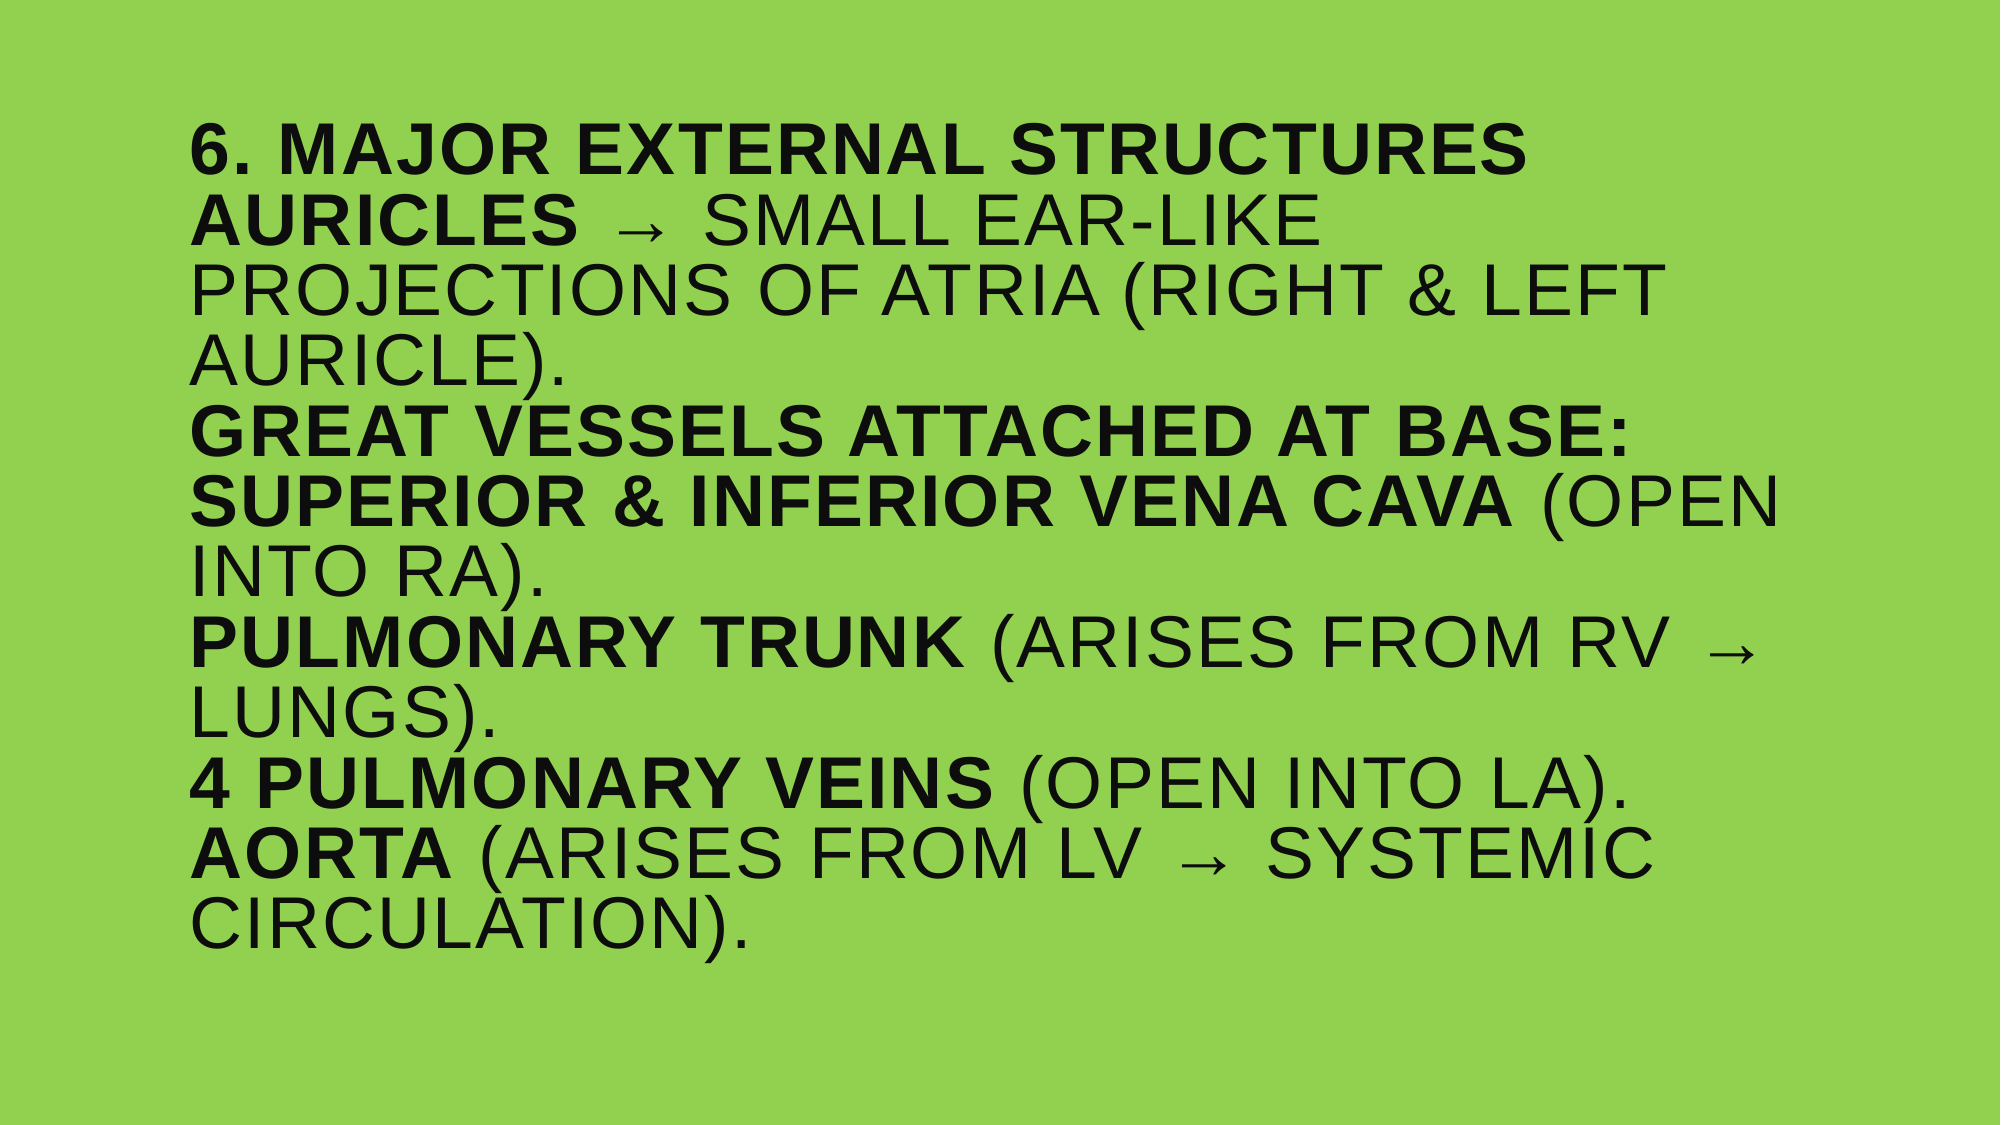

# 6. Major External Structures Auricles → small ear-like projections of atria (right & left auricle). Great vessels attached at base: Superior & Inferior vena cava (open into RA). Pulmonary trunk (arises from RV → lungs). 4 Pulmonary veins (open into LA). Aorta (arises from LV → systemic circulation).